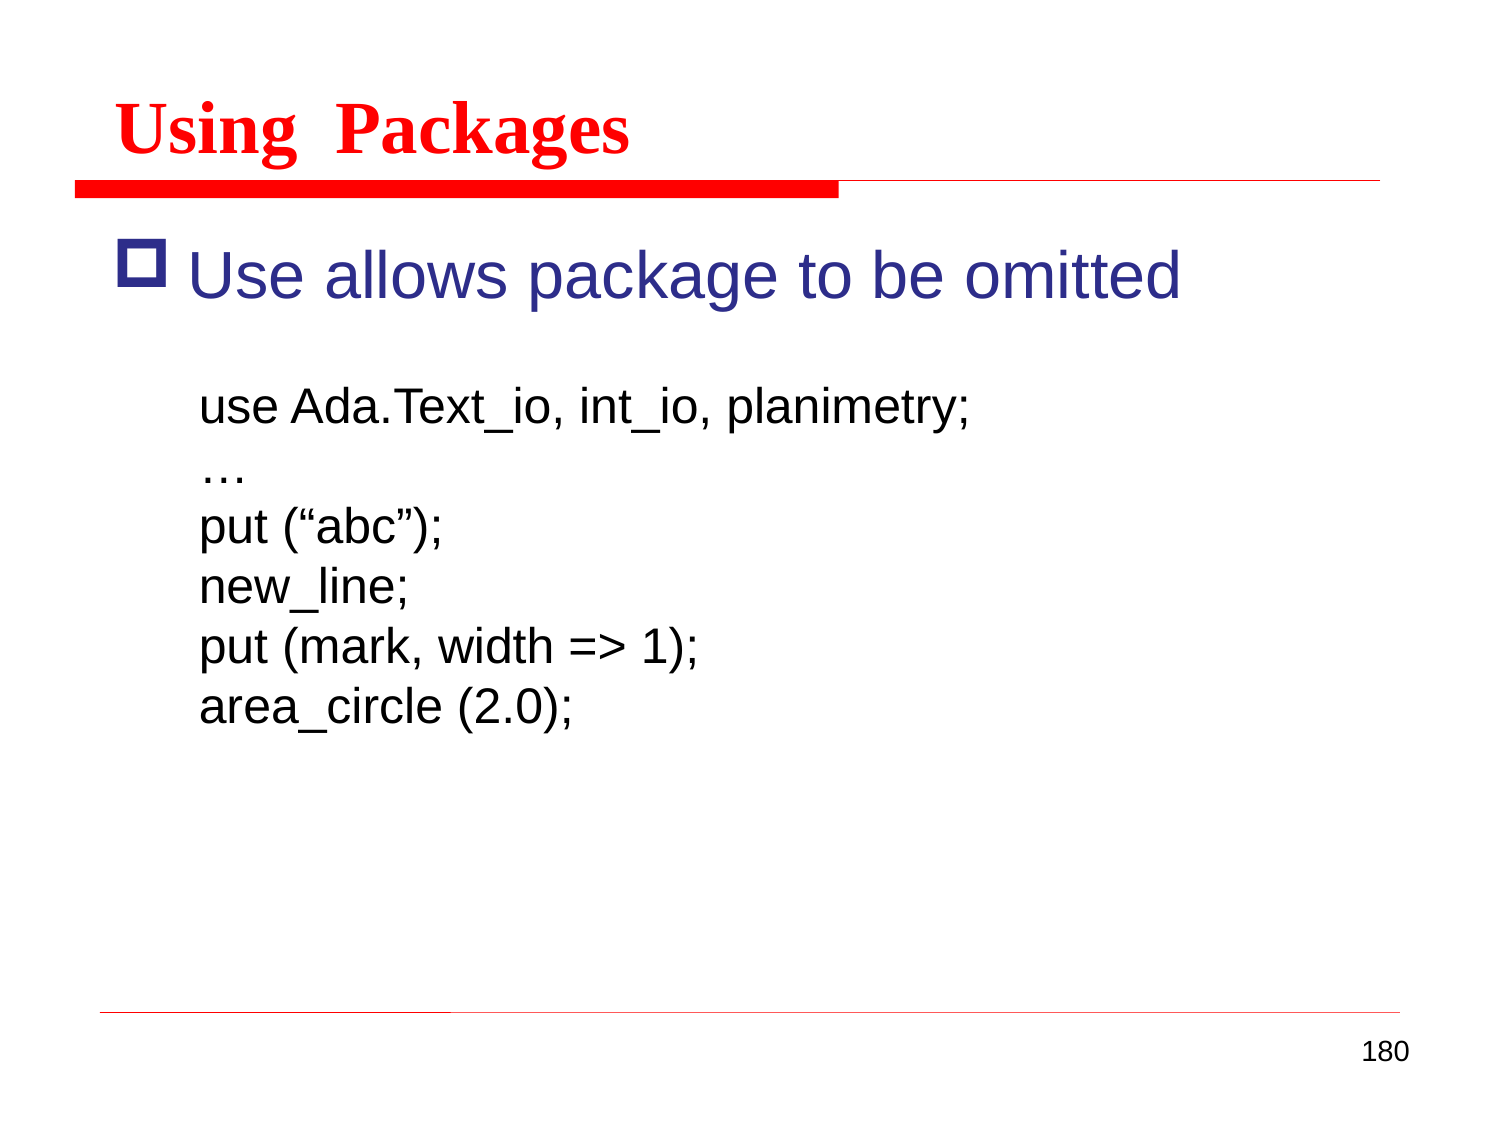

Using  Packages
Use allows package to be omitted
use Ada.Text_io, int_io, planimetry;
…
put (“abc”);
new_line;
put (mark, width => 1);
area_circle (2.0);
180